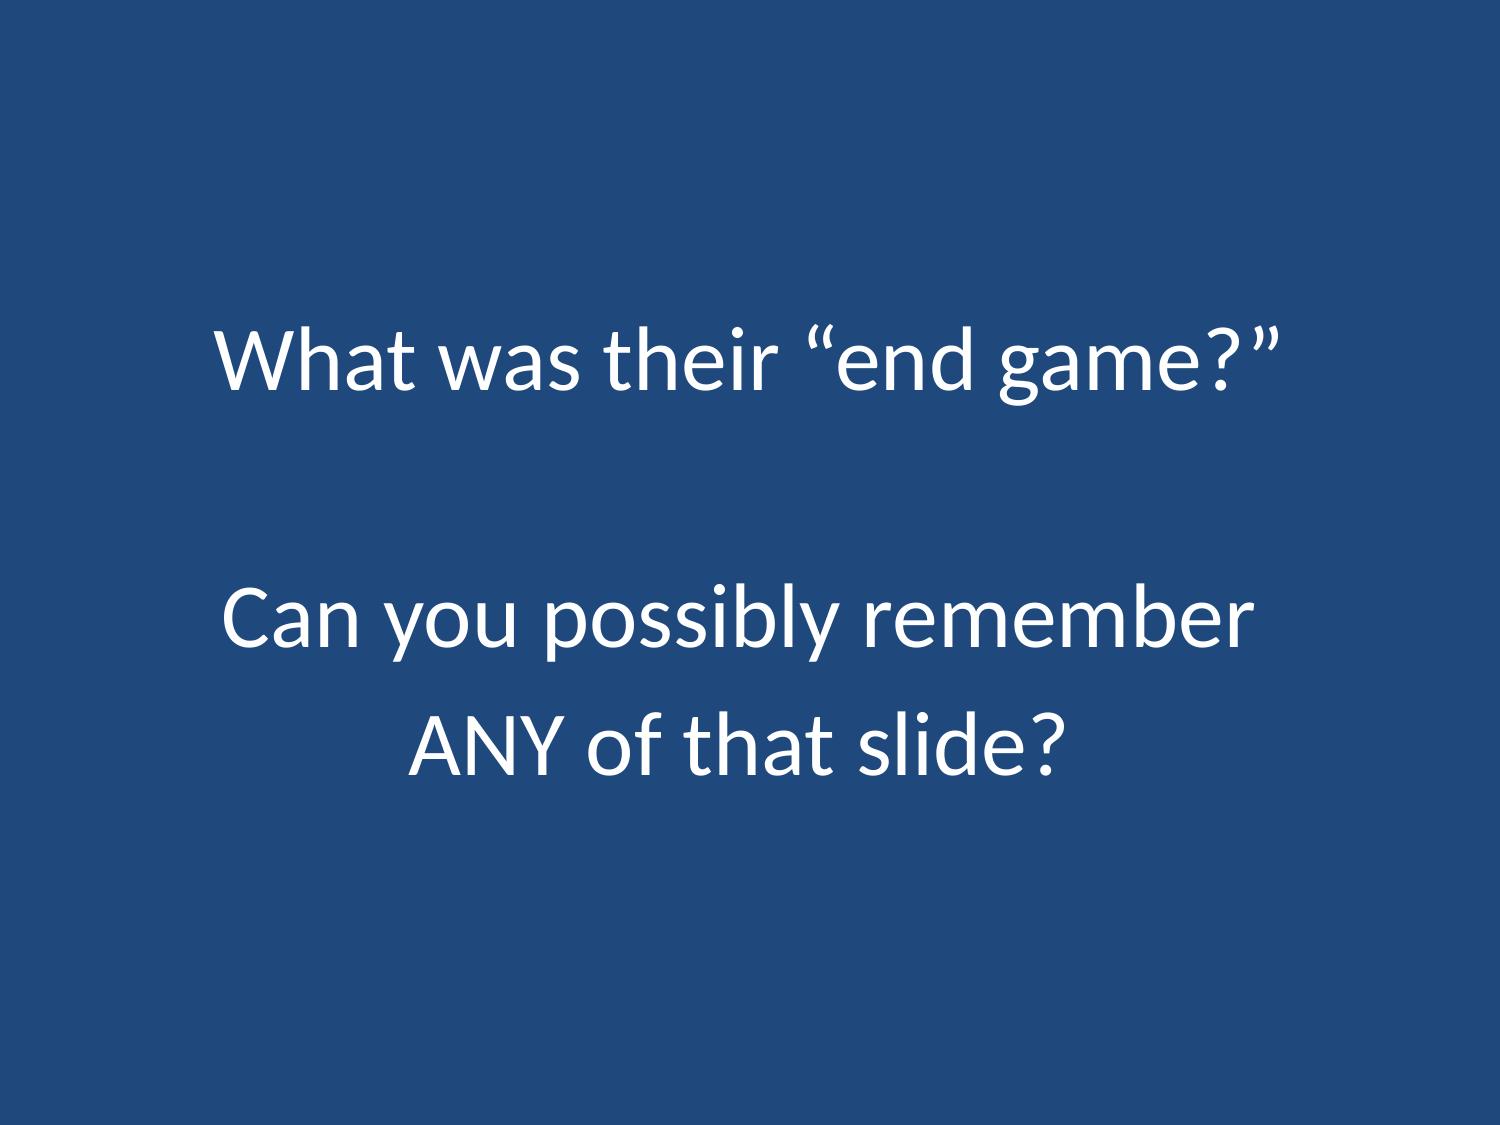

What was their “end game?”

Can you possibly remember
ANY of that slide?